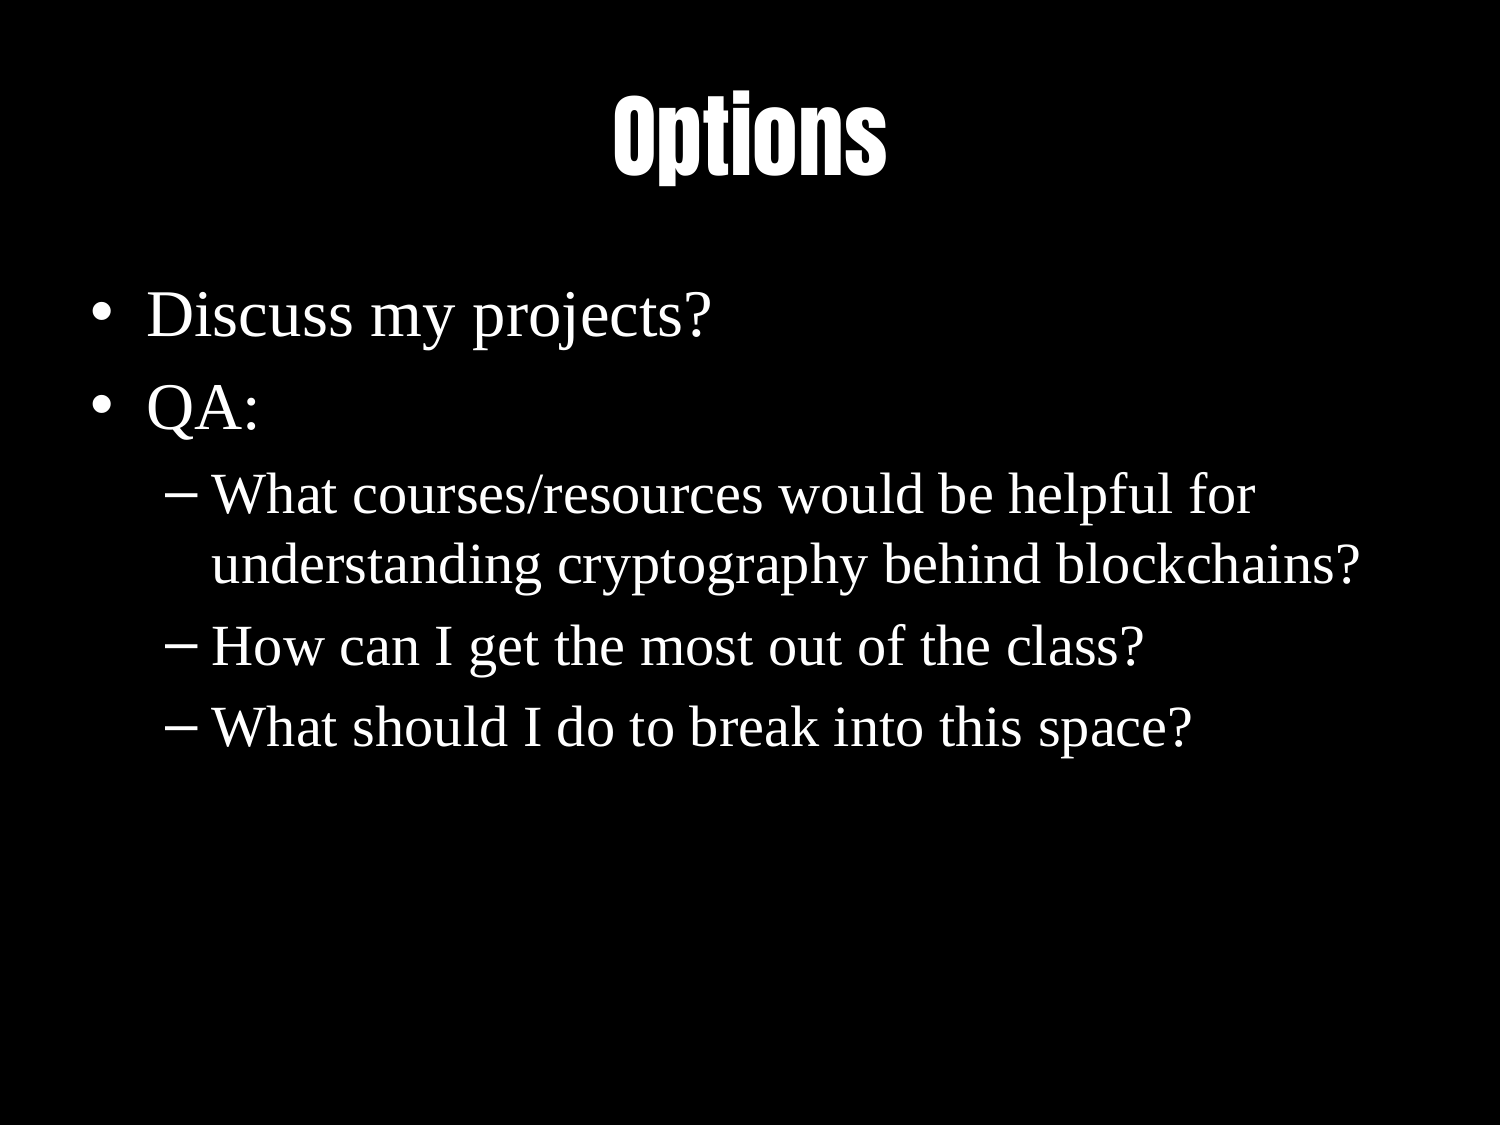

# Options
Discuss my projects?
QA:
What courses/resources would be helpful for understanding cryptography behind blockchains?
How can I get the most out of the class?
What should I do to break into this space?